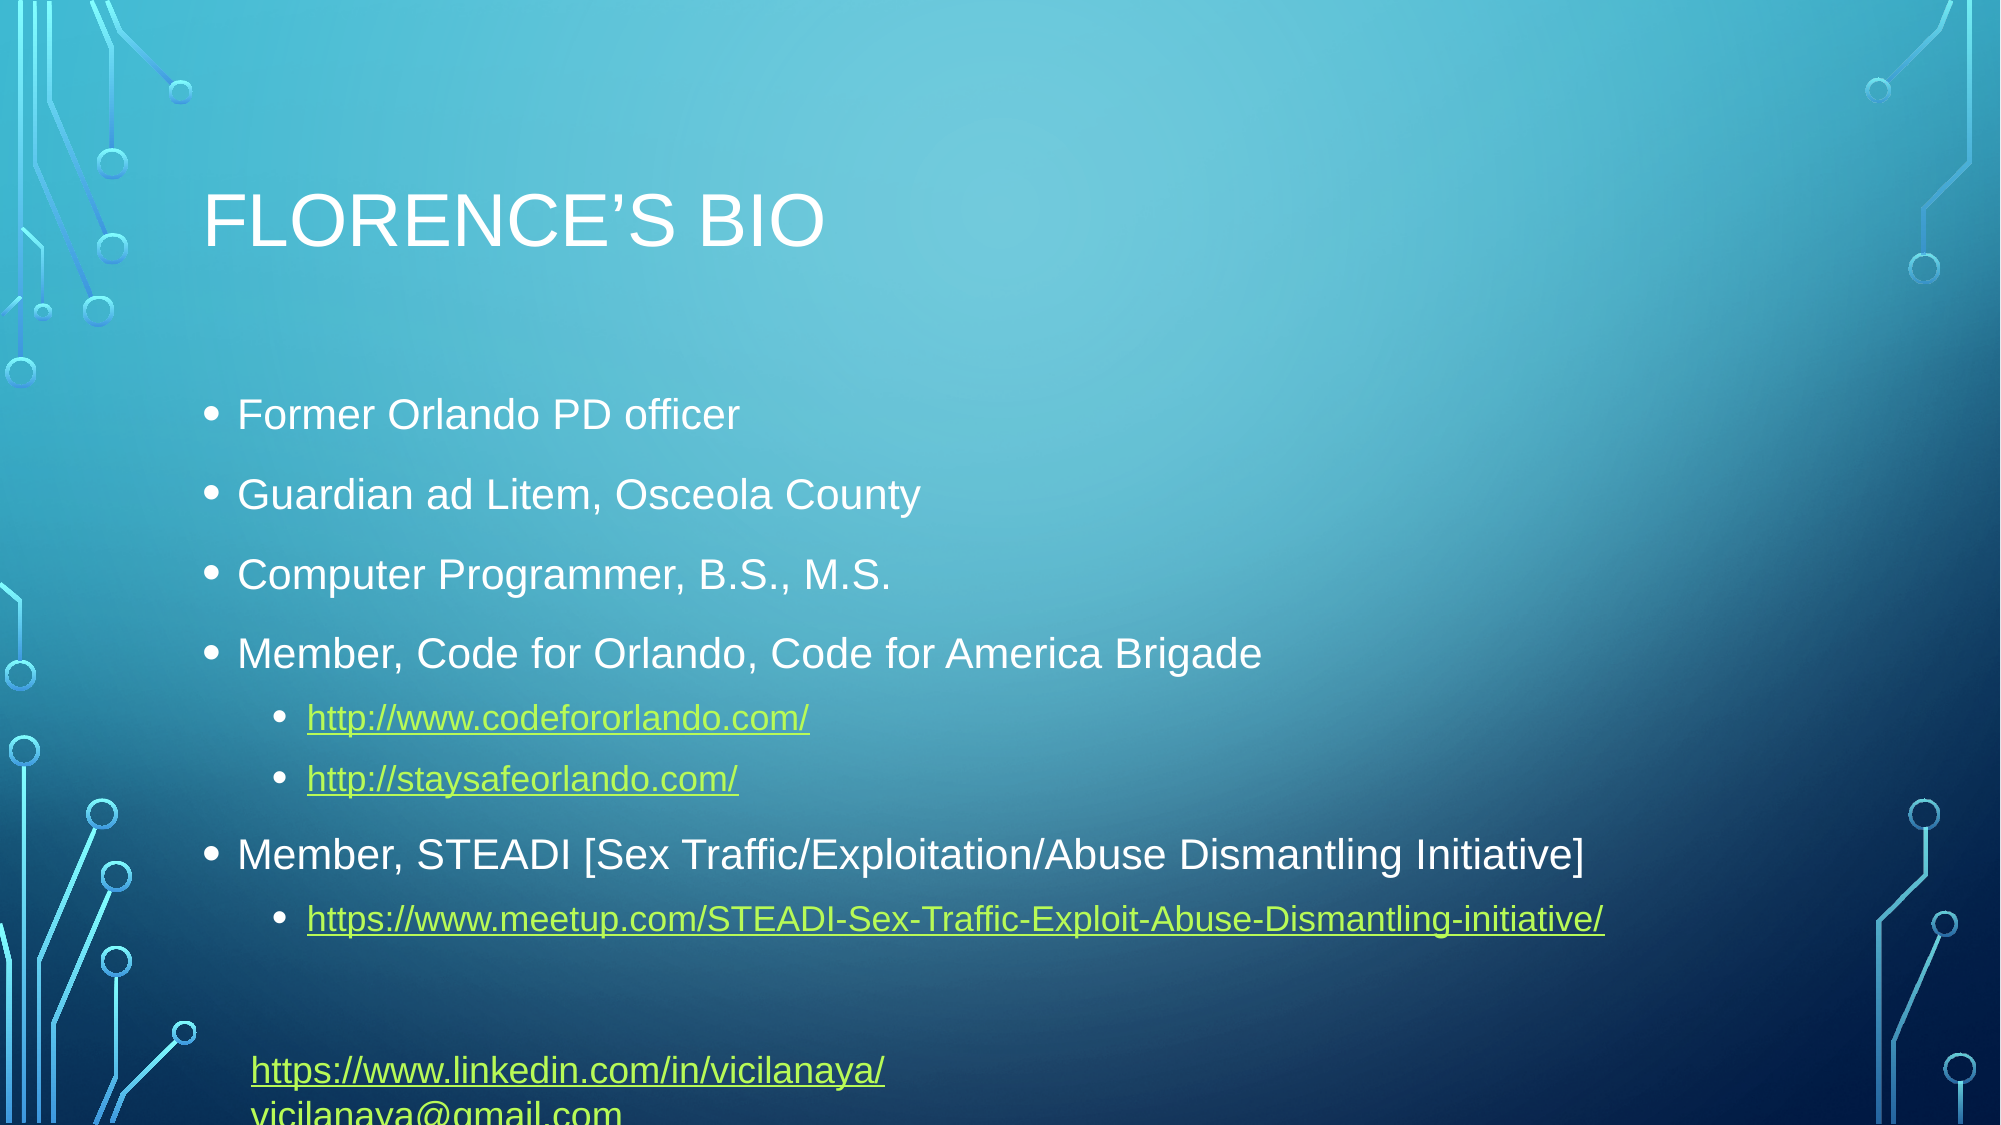

# Florence’s Bio
Former Orlando PD officer
Guardian ad Litem, Osceola County
Computer Programmer, B.S., M.S.
Member, Code for Orlando, Code for America Brigade
http://www.codefororlando.com/
http://staysafeorlando.com/
Member, STEADI [Sex Traffic/Exploitation/Abuse Dismantling Initiative]
https://www.meetup.com/STEADI-Sex-Traffic-Exploit-Abuse-Dismantling-initiative/
https://www.linkedin.com/in/vicilanaya/					vicilanaya@gmail.com